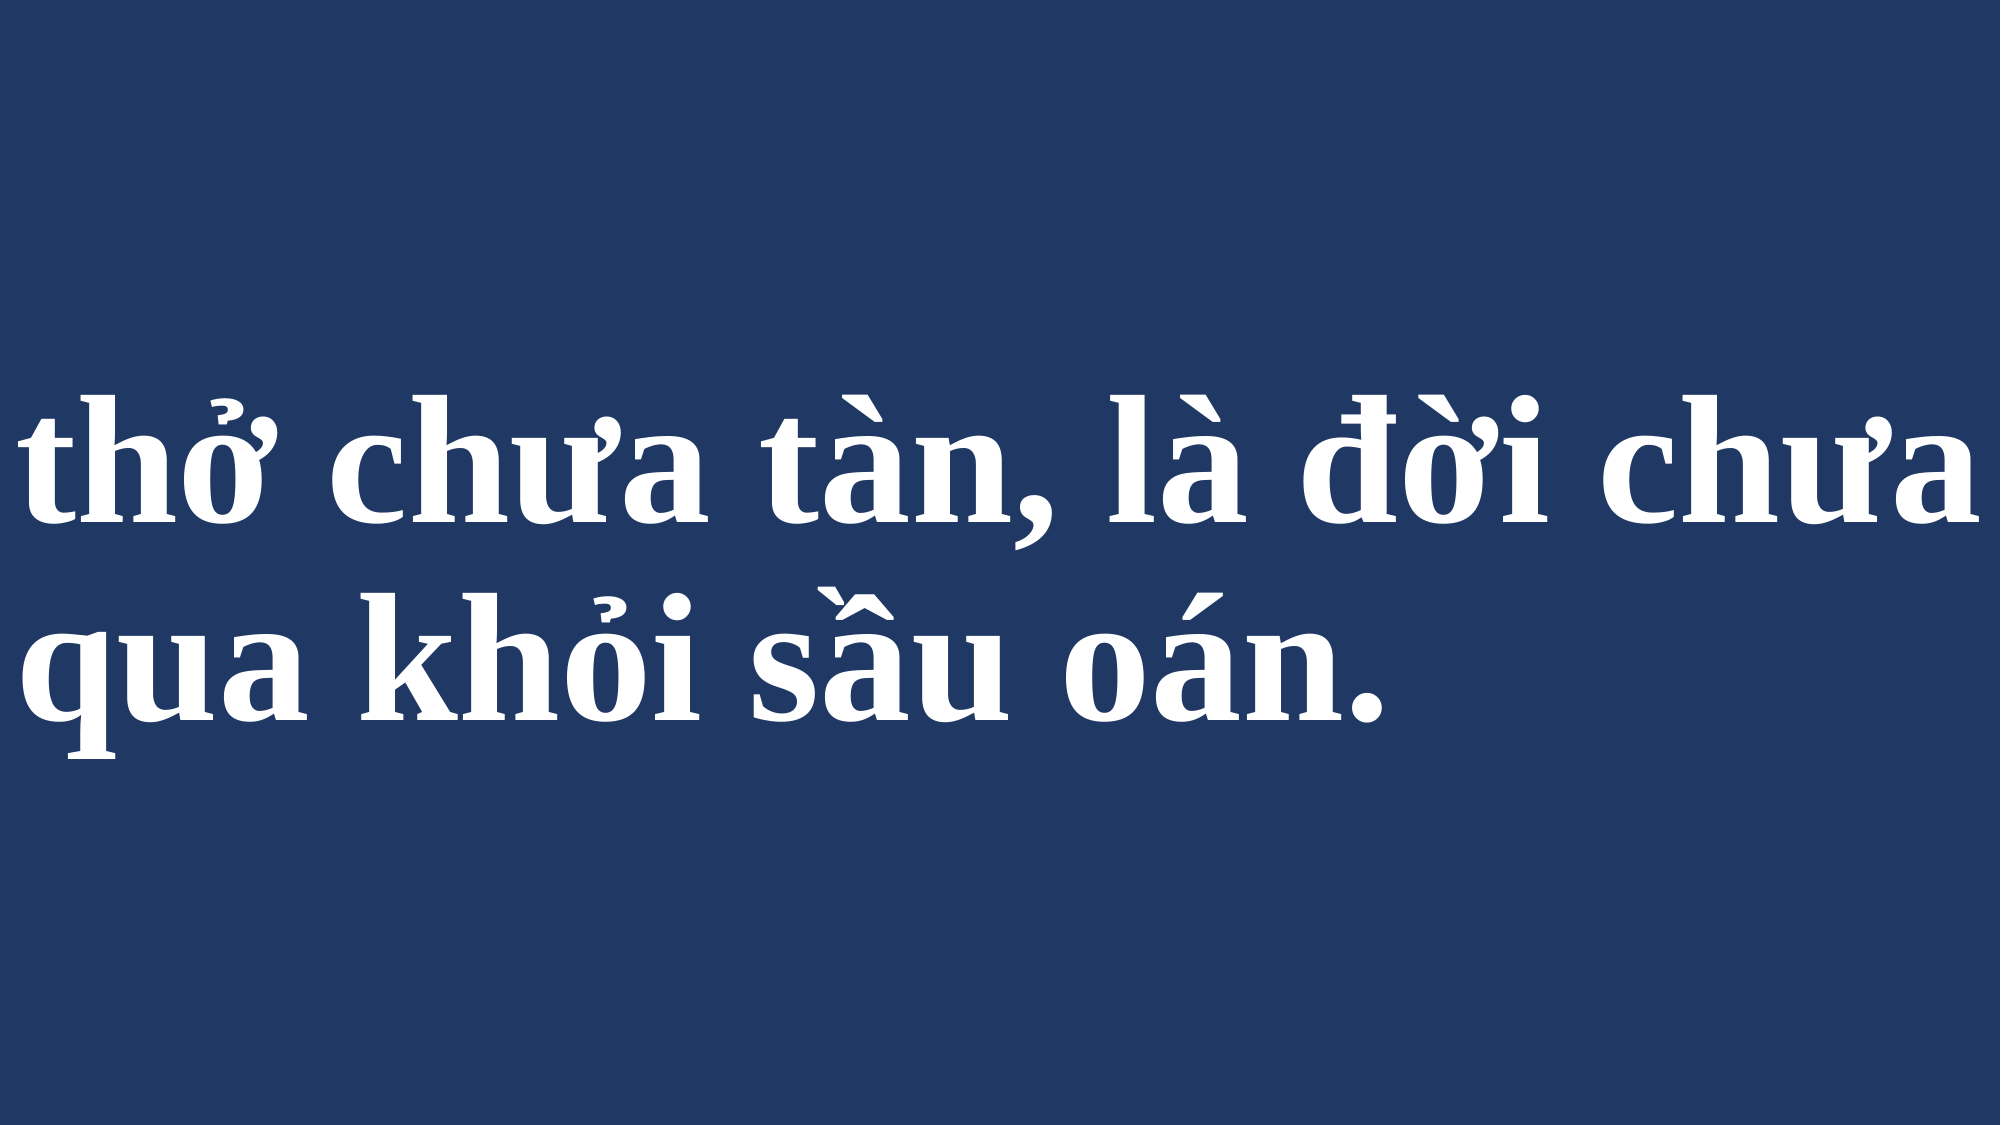

# thở chưa tàn, là đời chưa qua khỏi sầu oán.